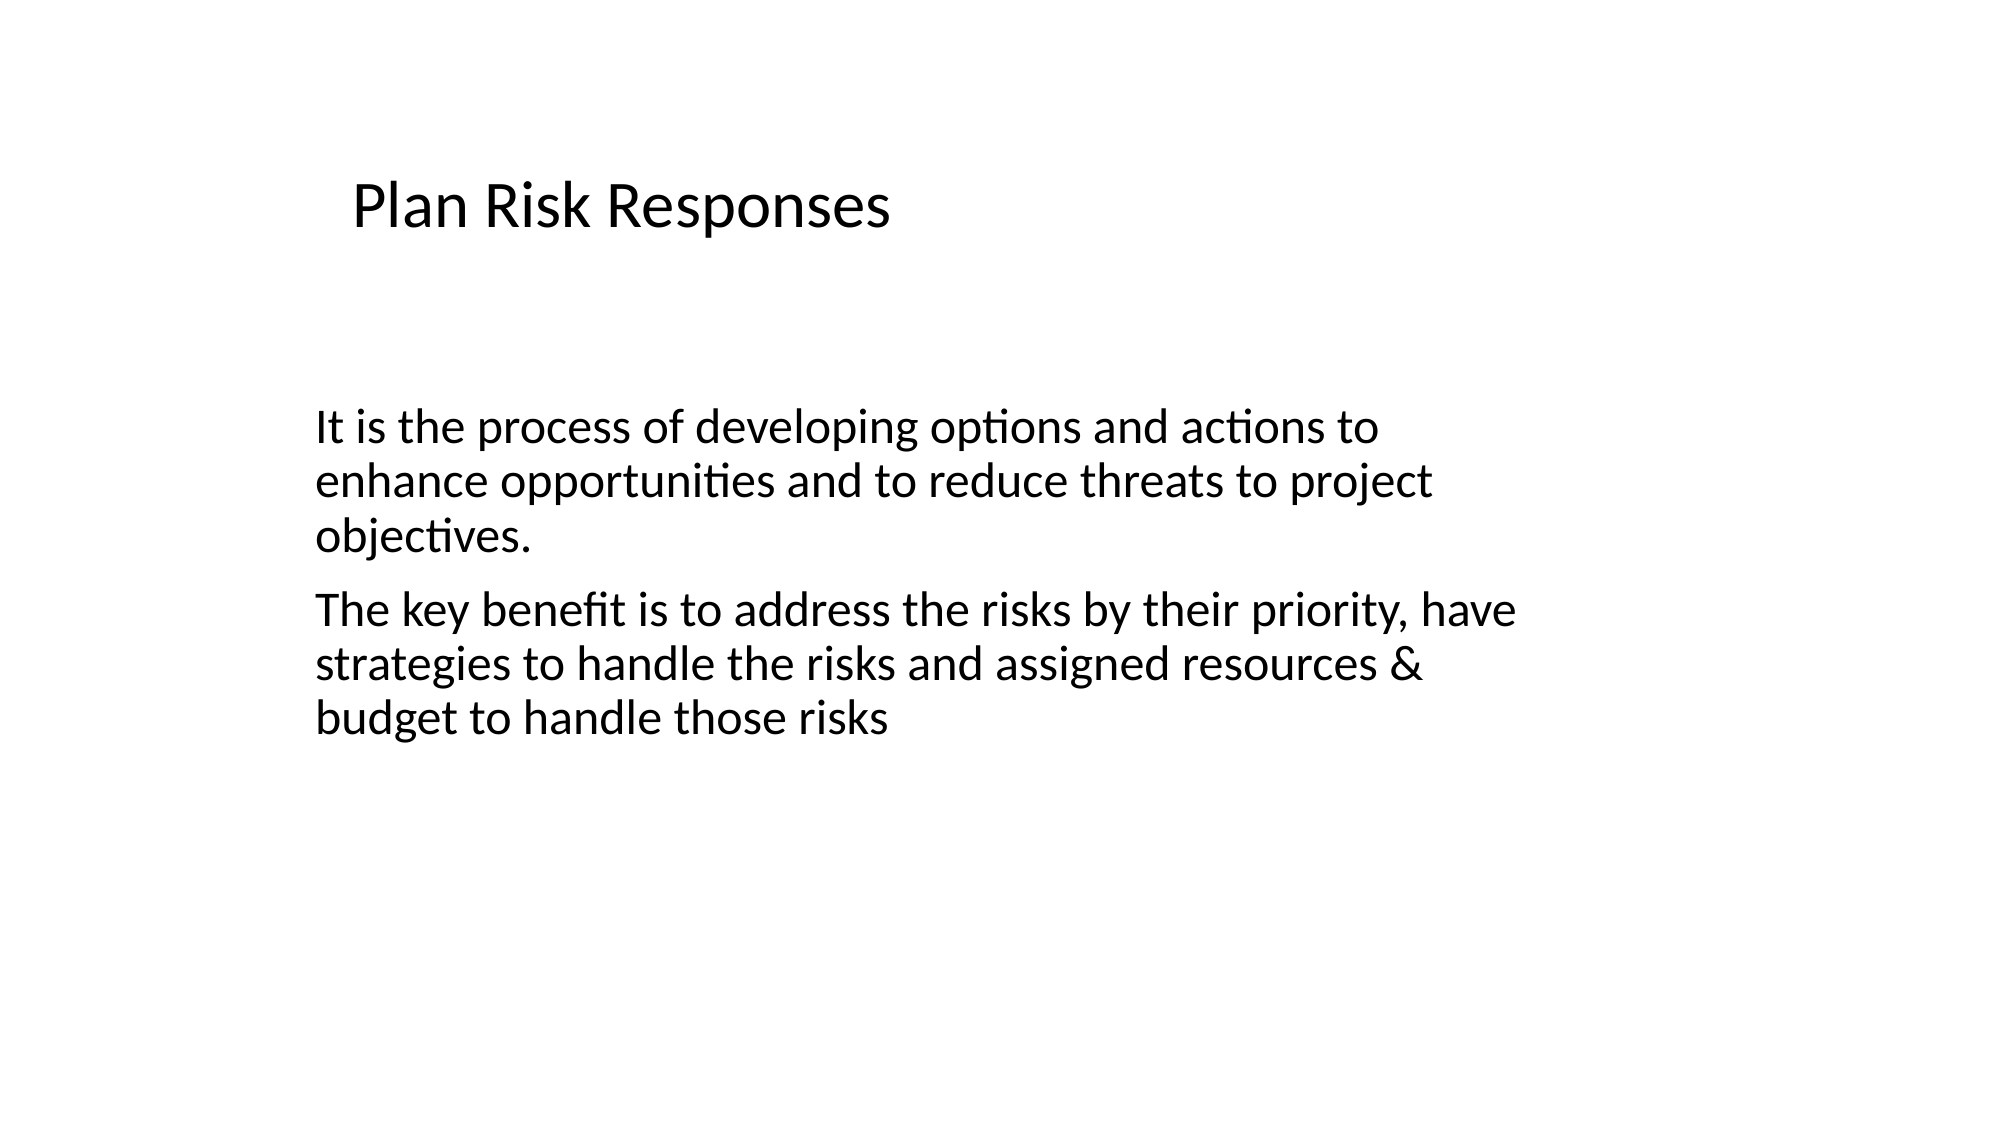

# Plan Risk Responses

It is the process of developing options and actions to enhance opportunities and to reduce threats to project objectives.
The key benefit is to address the risks by their priority, have strategies to handle the risks and assigned resources & budget to handle those risks